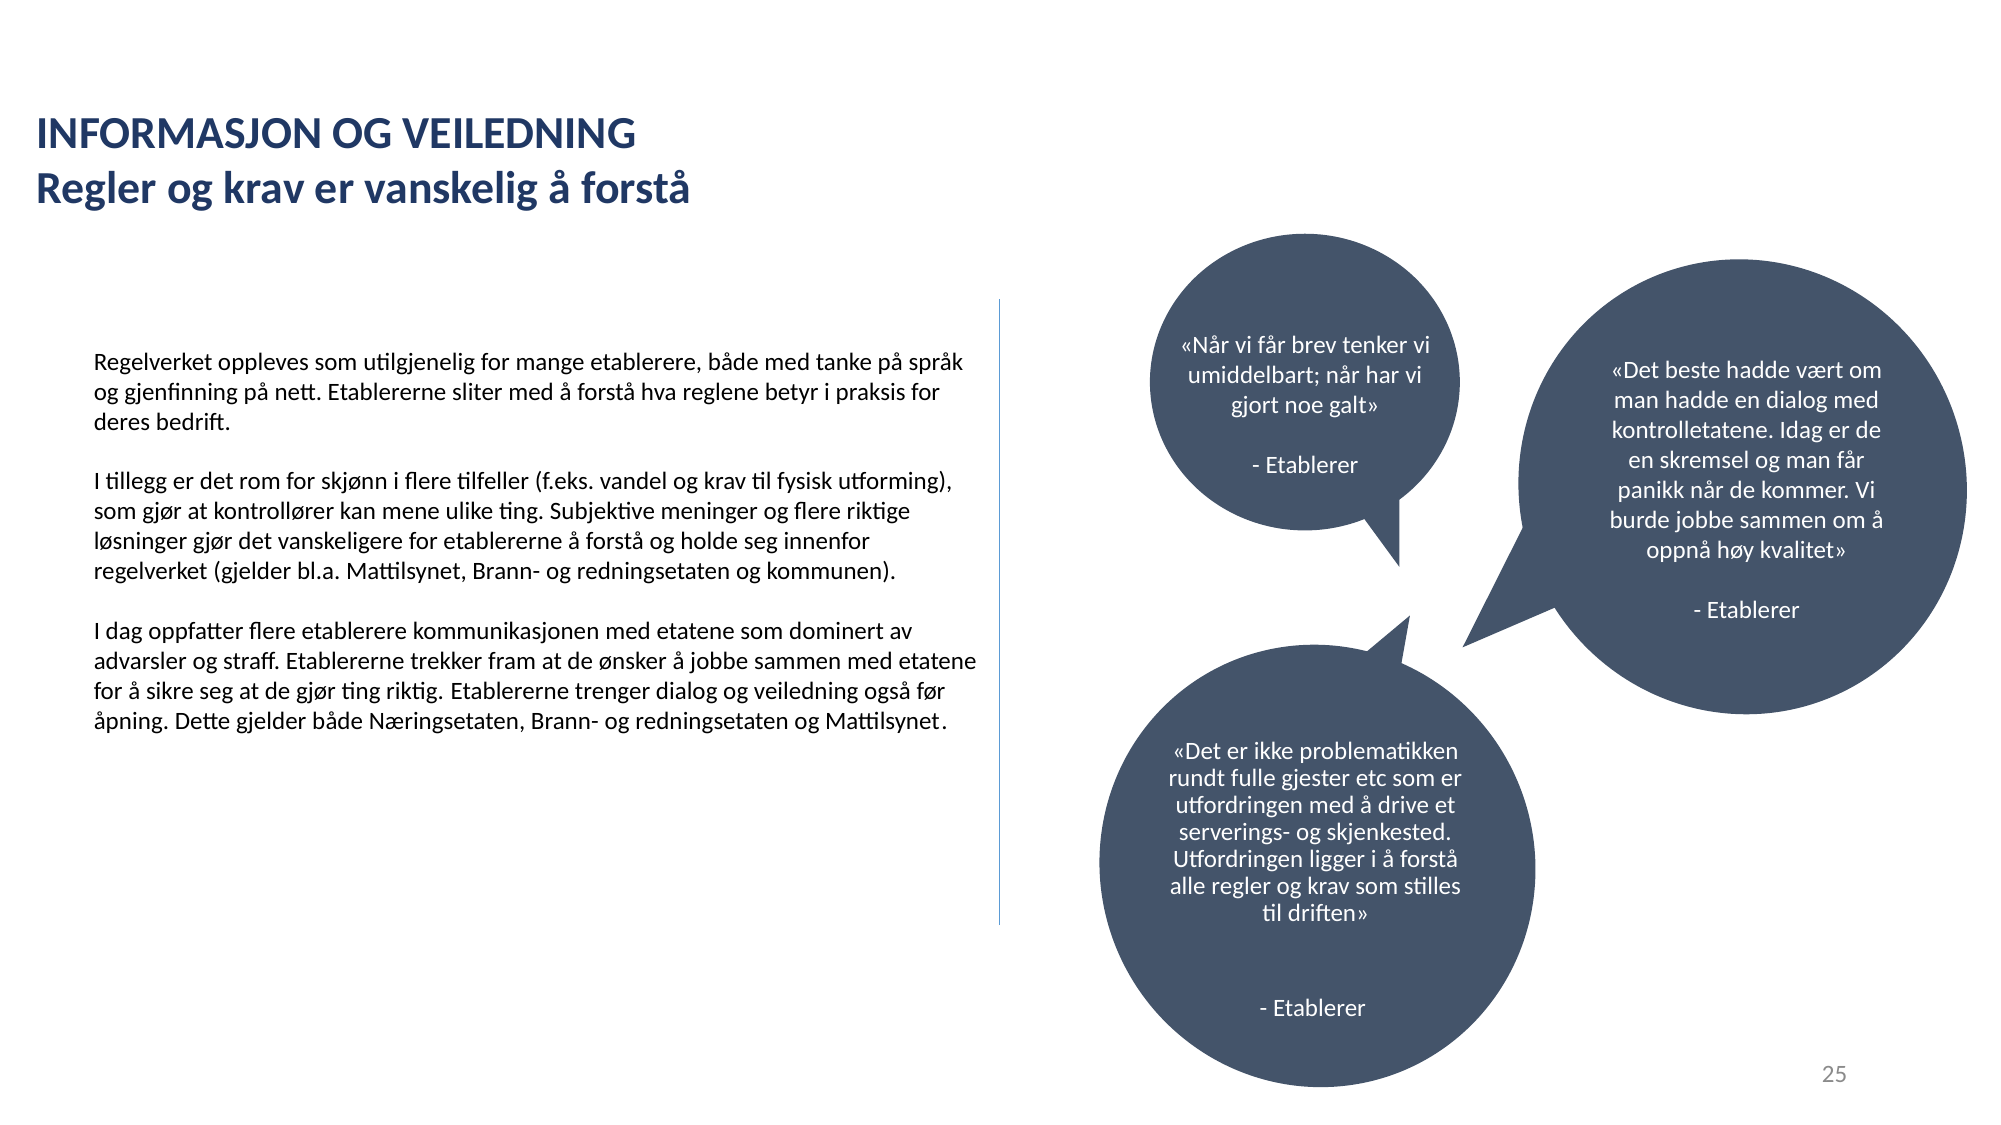

INFORMASJON OG VEILEDNING
Regler og krav er vanskelig å forstå

«Når vi får brev tenker vi umiddelbart; når har vi gjort noe galt»

- Etablerer
Regelverket oppleves som utilgjenelig for mange etablerere, både med tanke på språk og gjenfinning på nett. Etablererne sliter med å forstå hva reglene betyr i praksis for deres bedrift.

I tillegg er det rom for skjønn i flere tilfeller (f.eks. vandel og krav til fysisk utforming), som gjør at kontrollører kan mene ulike ting. Subjektive meninger og flere riktige løsninger gjør det vanskeligere for etablererne å forstå og holde seg innenfor regelverket (gjelder bl.a. Mattilsynet, Brann- og redningsetaten og kommunen).

I dag oppfatter flere etablerere kommunikasjonen med etatene som dominert av advarsler og straff. Etablererne trekker fram at de ønsker å jobbe sammen med etatene for å sikre seg at de gjør ting riktig. Etablererne trenger dialog og veiledning også før åpning. Dette gjelder både Næringsetaten, Brann- og redningsetaten og Mattilsynet.

«Det beste hadde vært om man hadde en dialog med kontrolletatene. Idag er de en skremsel og man får panikk når de kommer. Vi burde jobbe sammen om å oppnå høy kvalitet»

- Etablerer

«Det er ikke problematikken rundt fulle gjester etc som er utfordringen med å drive et serverings- og skjenkested. Utfordringen ligger i å forstå alle regler og krav som stilles til driften»

- Etablerer
25